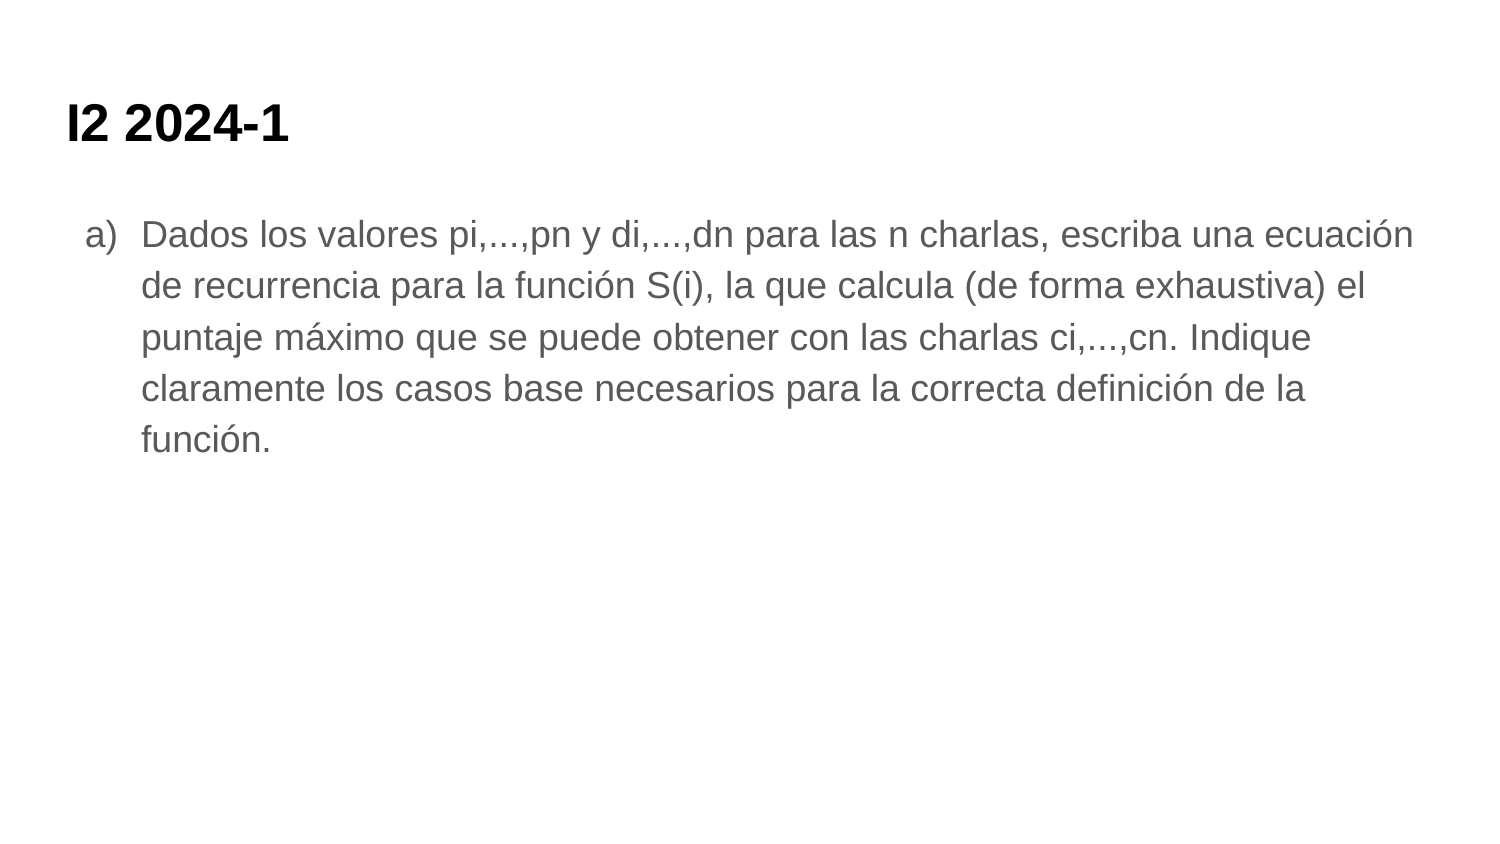

# I2 2024-1
Dados los valores pi,...,pn y di,...,dn para las n charlas, escriba una ecuación de recurrencia para la función S(i), la que calcula (de forma exhaustiva) el puntaje máximo que se puede obtener con las charlas ci,...,cn. Indique claramente los casos base necesarios para la correcta definición de la función.